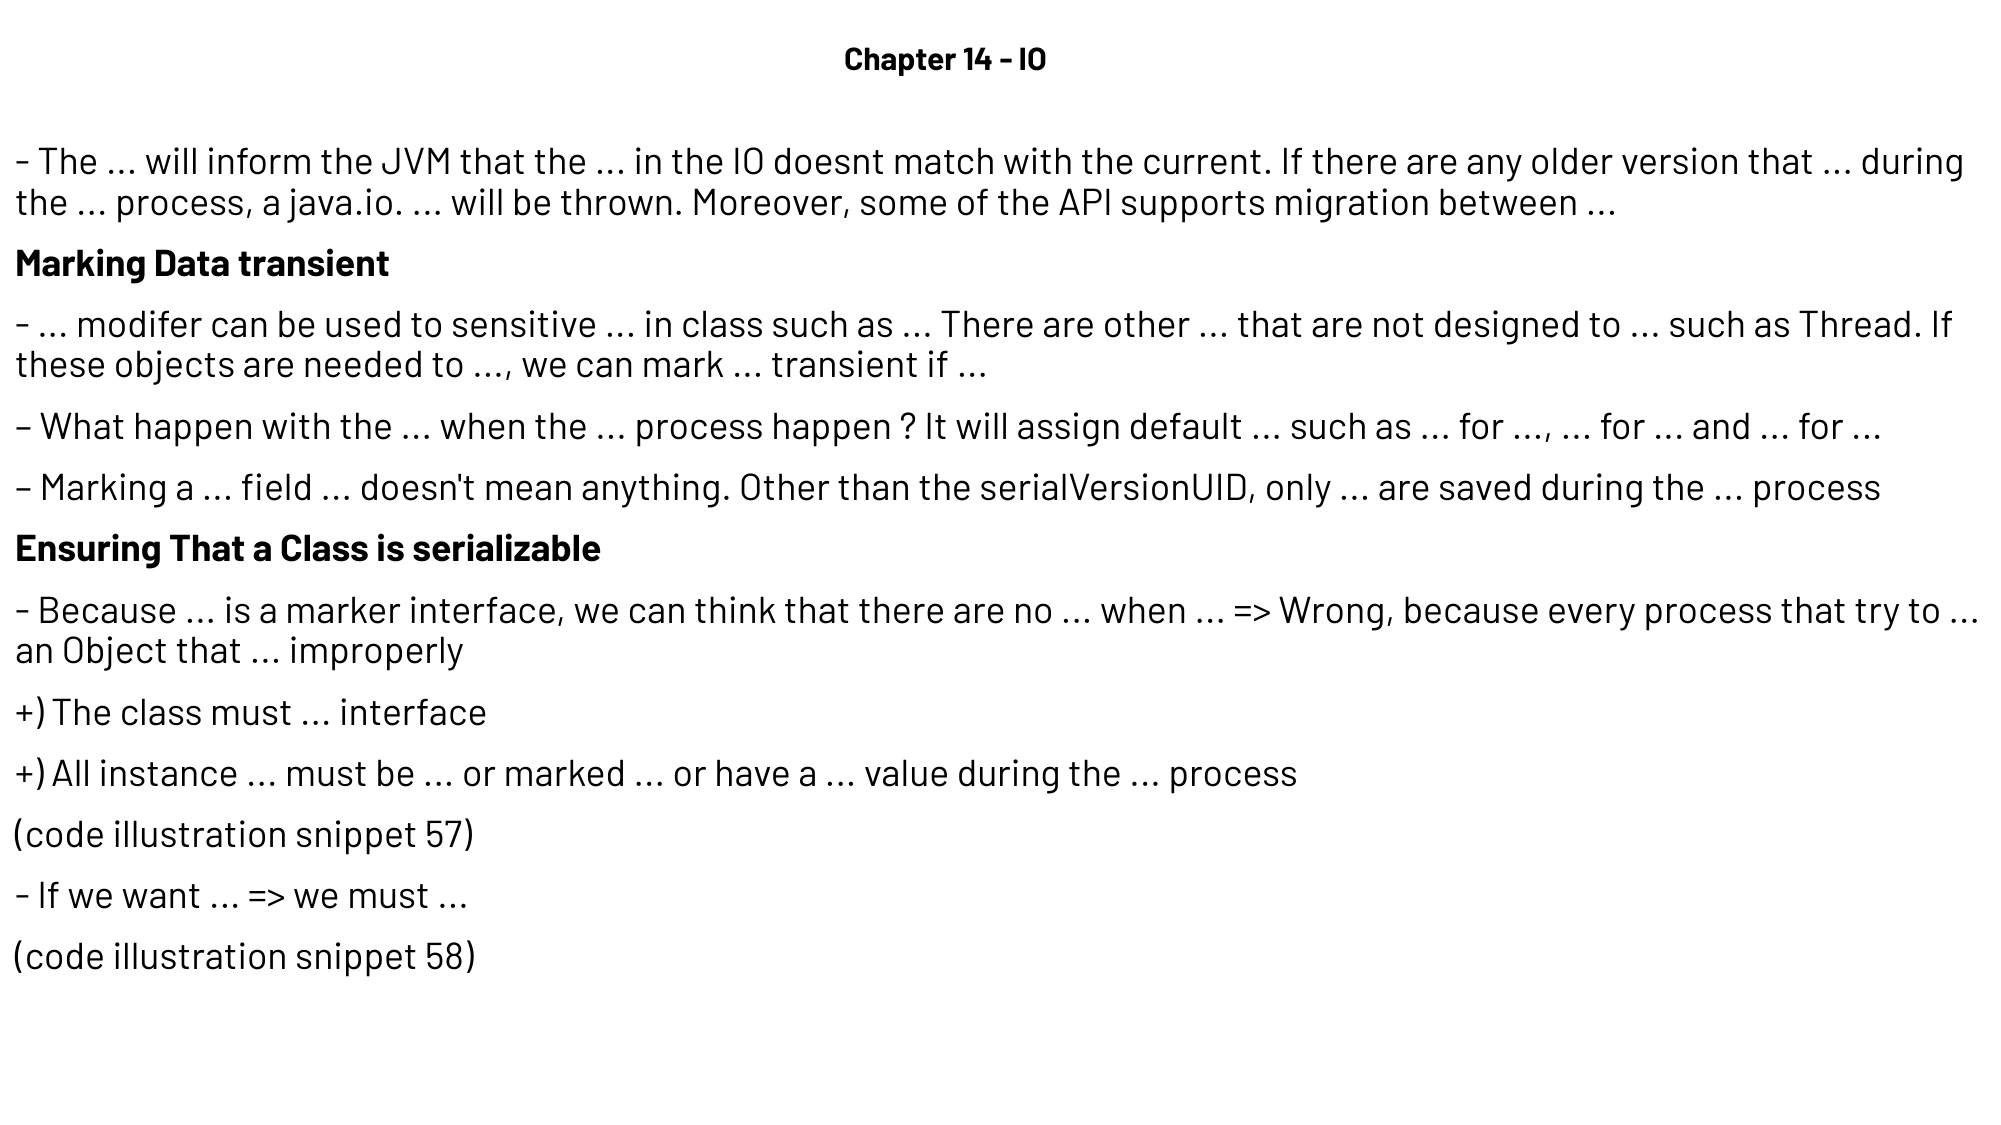

Chapter 14 - IO
- The ... will inform the JVM that the ... in the IO doesnt match with the current. If there are any older version that ... during the ... process, a java.io. ... will be thrown. Moreover, some of the API supports migration between ...
Marking Data transient
- ... modifer can be used to sensitive ... in class such as ... There are other ... that are not designed to ... such as Thread. If these objects are needed to ..., we can mark ... transient if ...
– What happen with the ... when the ... process happen ? It will assign default ... such as ... for ..., ... for ... and ... for ...
– Marking a ... field ... doesn't mean anything. Other than the serialVersionUID, only ... are saved during the ... process
Ensuring That a Class is serializable
- Because ... is a marker interface, we can think that there are no ... when ... => Wrong, because every process that try to ... an Object that ... improperly
+) The class must ... interface
+) All instance ... must be ... or marked ... or have a ... value during the ... process
(code illustration snippet 57)
- If we want ... => we must ...
(code illustration snippet 58)